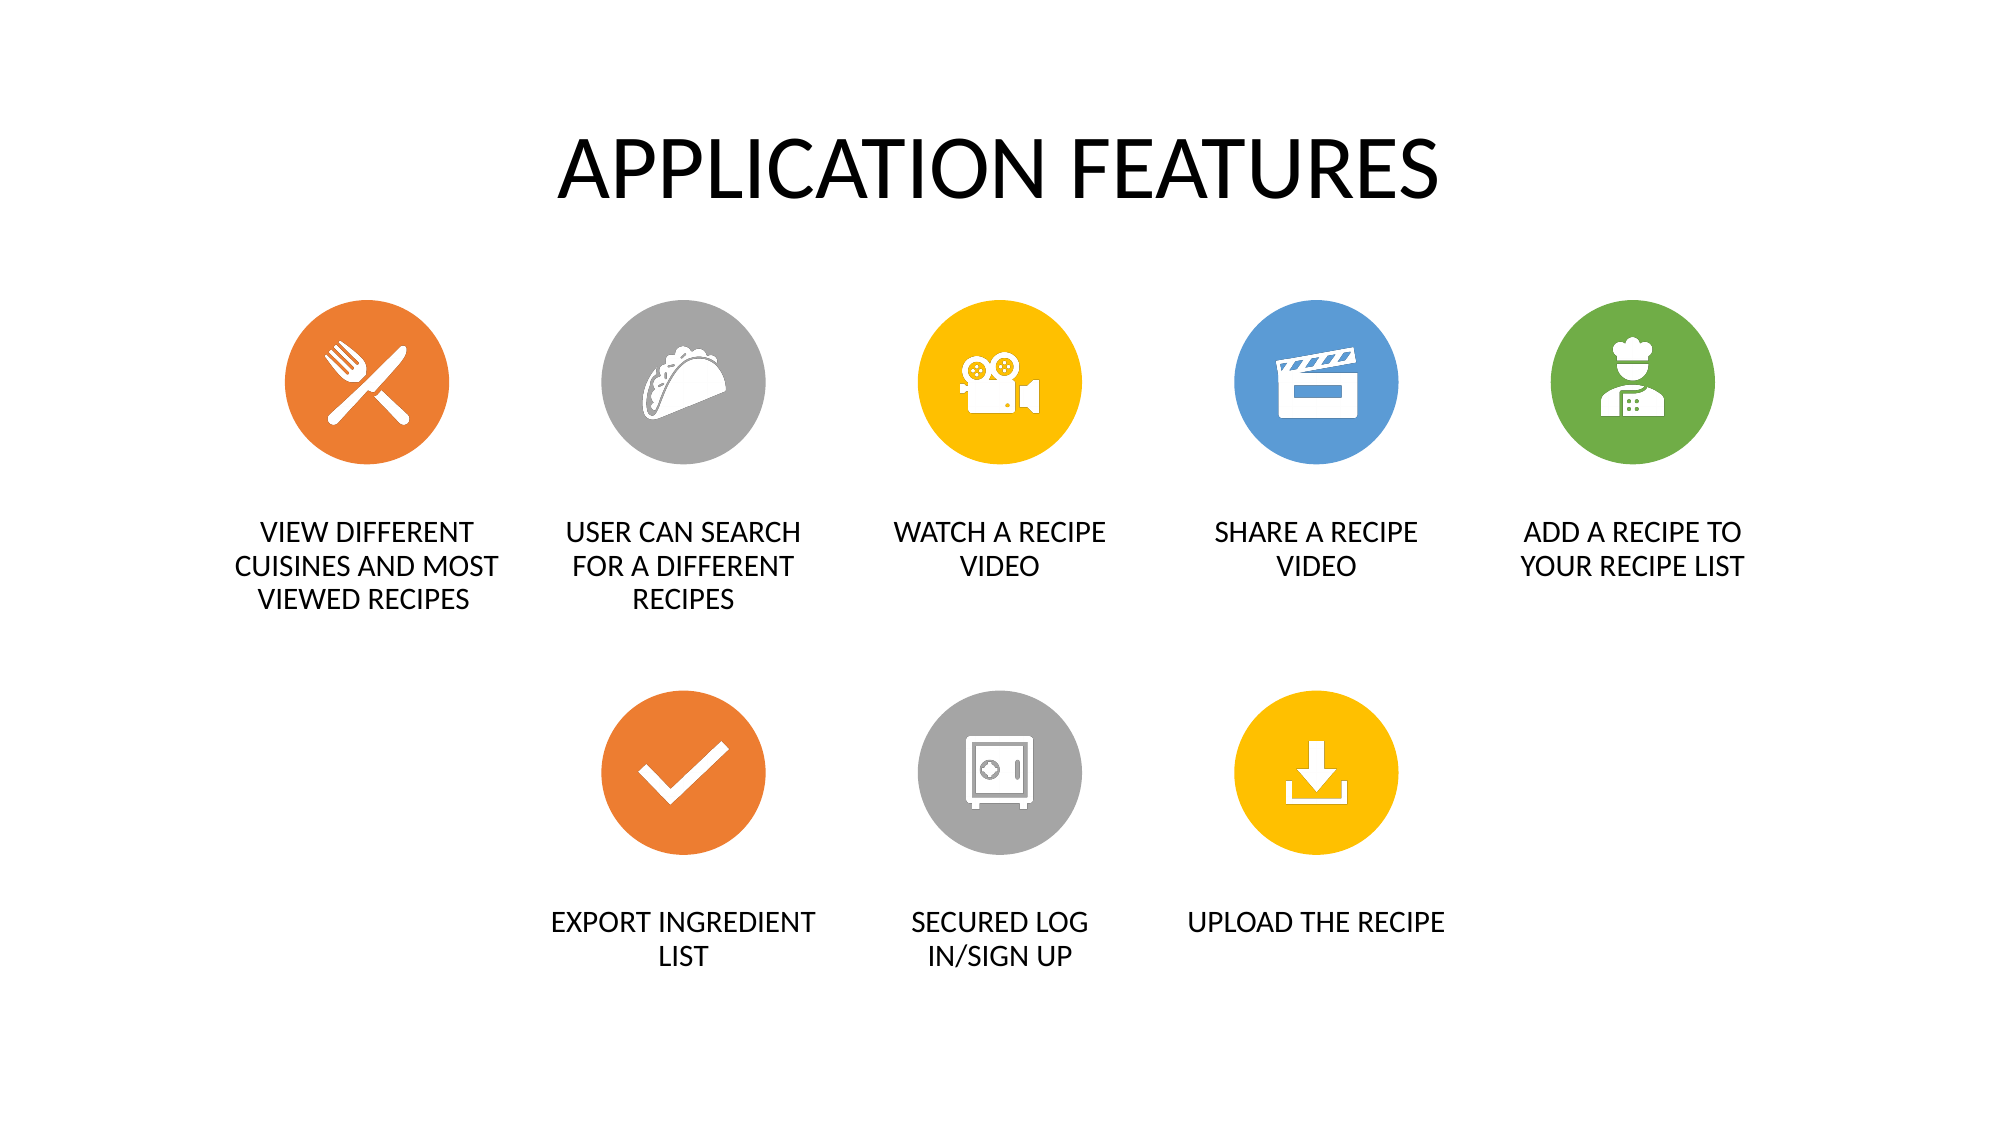

# APPLICATION FEATURES
View different cuisines and most viewed recipes
User can search for a different recipes
Watch a recipe video
Share a recipe video
Add a recipe to your recipe list
Export ingredient list
Secured Log In/Sign up
Upload the recipe